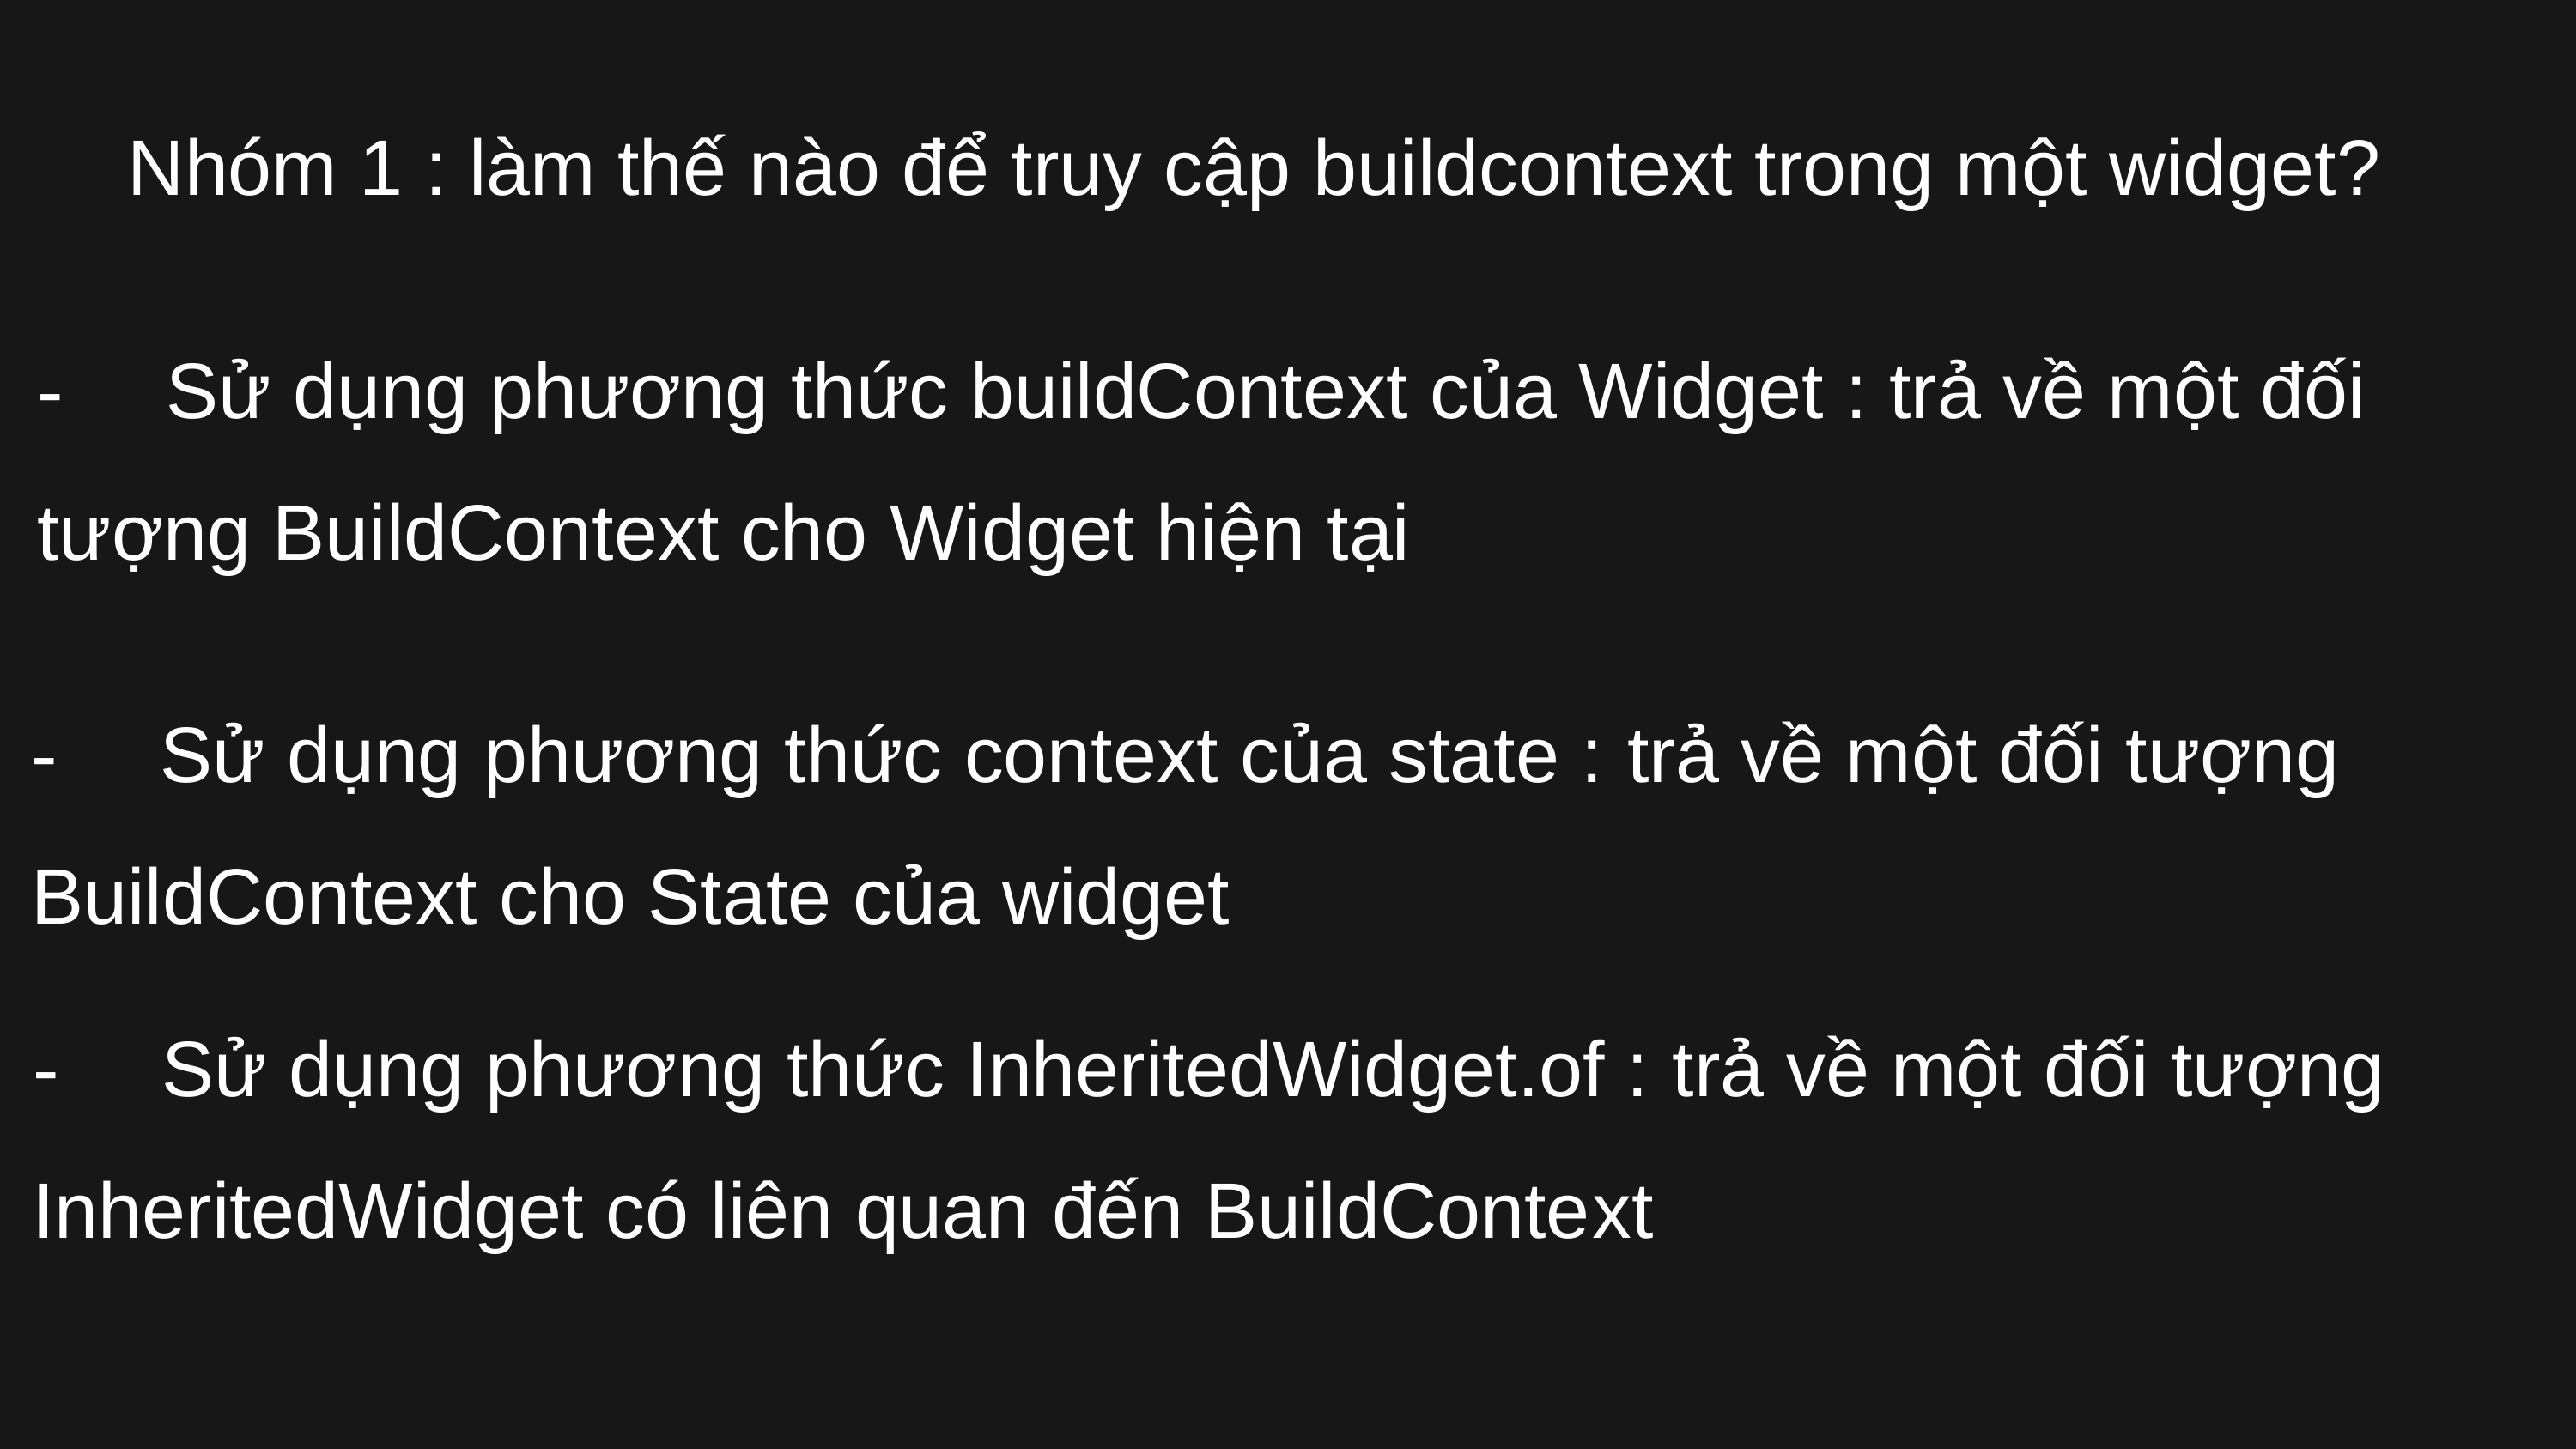

Nhóm 1 : làm thế nào để truy cập buildcontext trong một widget?
-	Sử dụng phương thức buildContext của Widget : trả về một đối tượng BuildContext cho Widget hiện tại
-	Sử dụng phương thức context của state : trả về một đối tượng BuildContext cho State của widget
-	Sử dụng phương thức InheritedWidget.of : trả về một đối tượng InheritedWidget có liên quan đến BuildContext